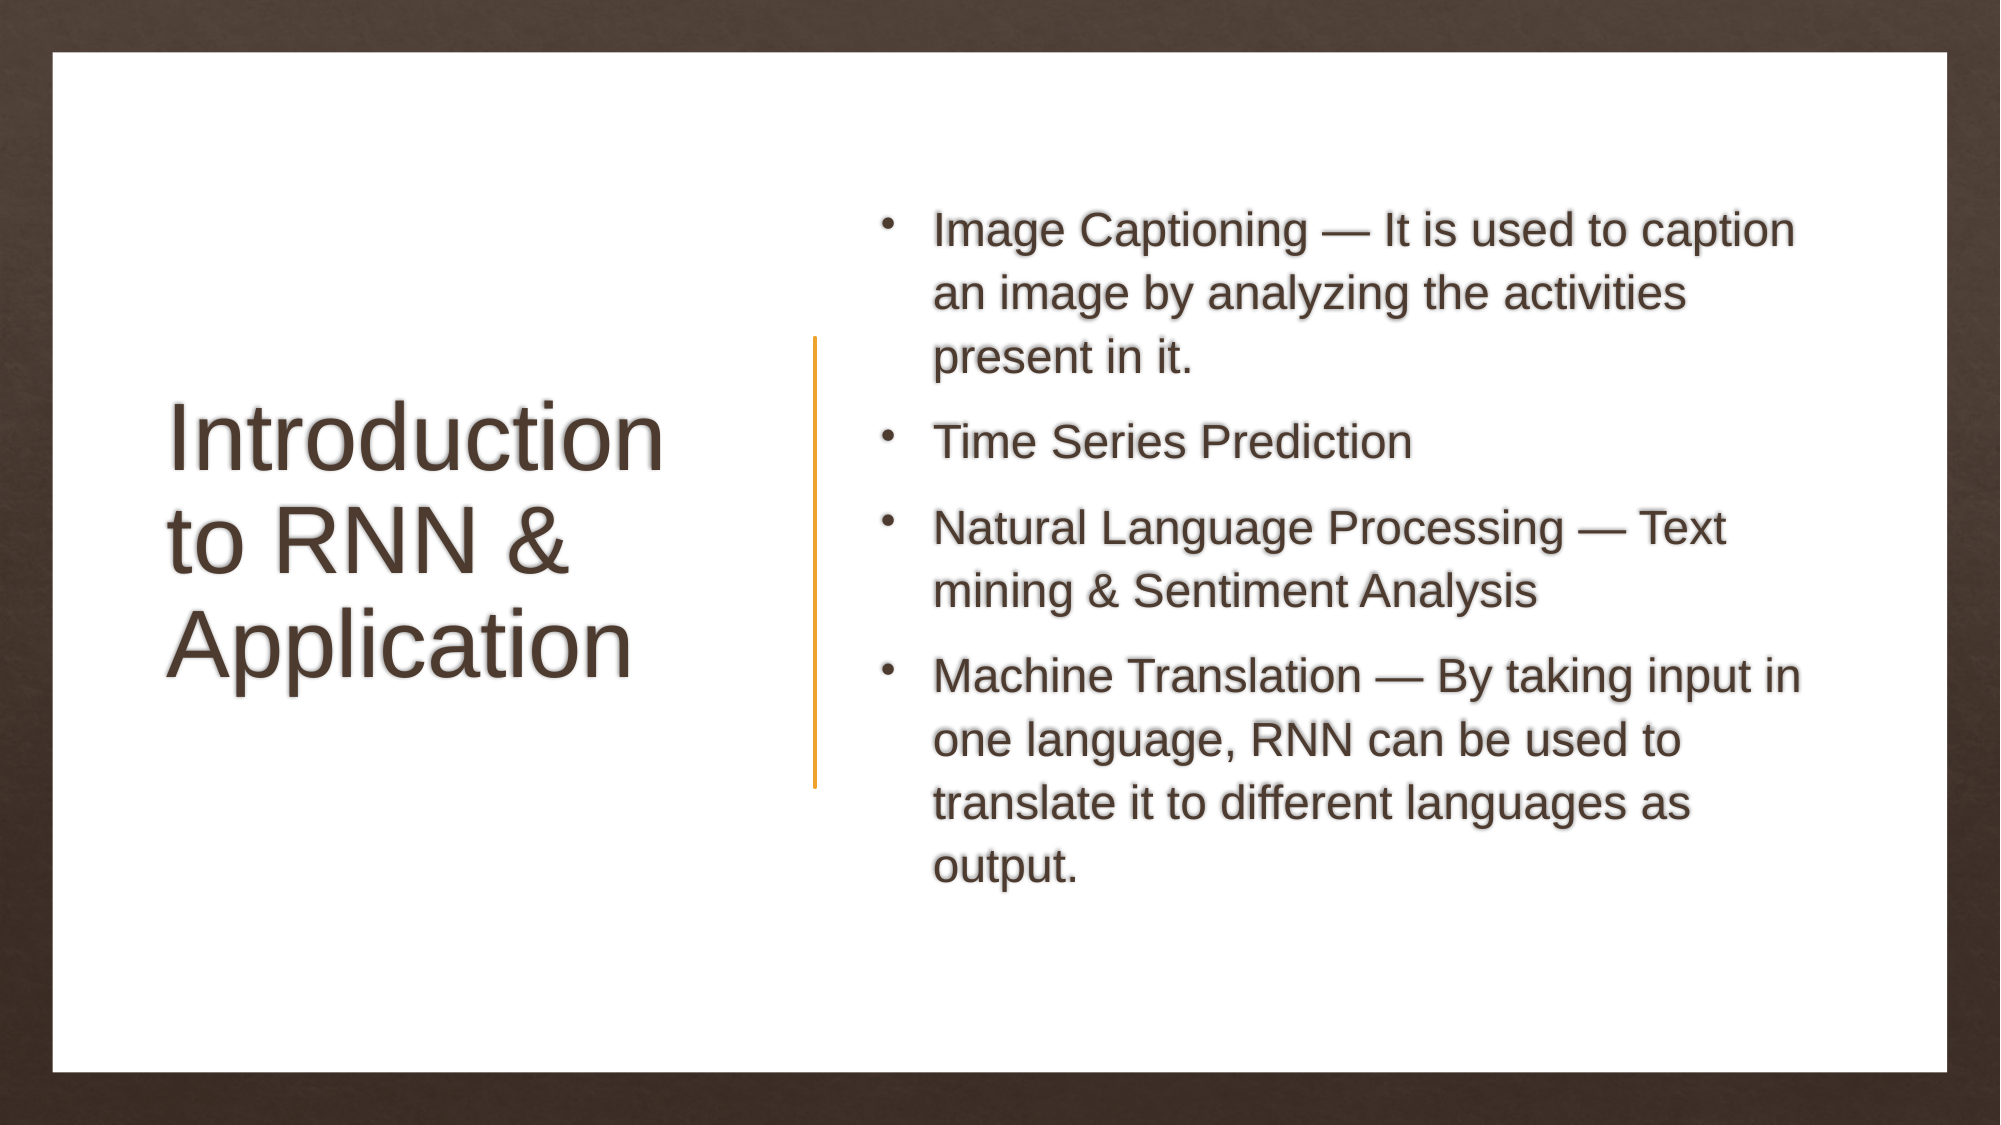

# Introduction to RNN & Application
Image Captioning — It is used to caption an image by analyzing the activities present in it.
Time Series Prediction
Natural Language Processing — Text mining & Sentiment Analysis
Machine Translation — By taking input in one language, RNN can be used to translate it to different languages as output.